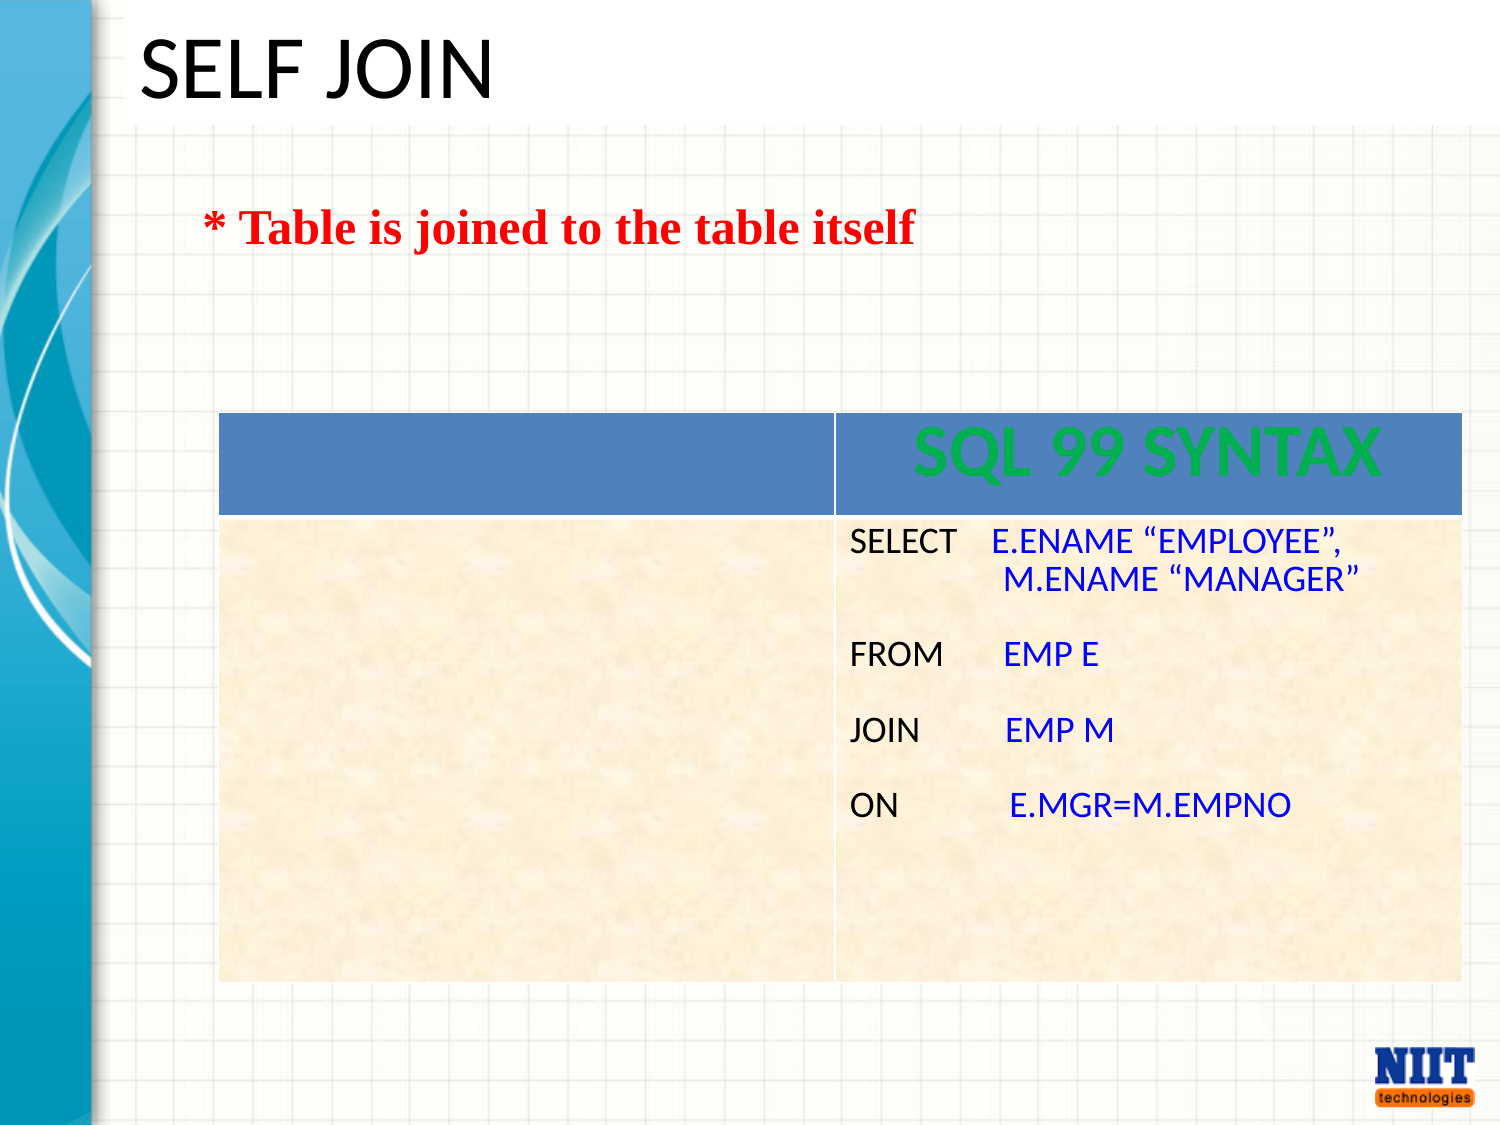

# SELF JOIN
               * Table is joined to the table itself
|  | SQL 99 SYNTAX |
| --- | --- |
|  | SELECT E.ENAME “EMPLOYEE”, M.ENAME “MANAGER” FROM EMP E JOIN EMP M ON E.MGR=M.EMPNO |